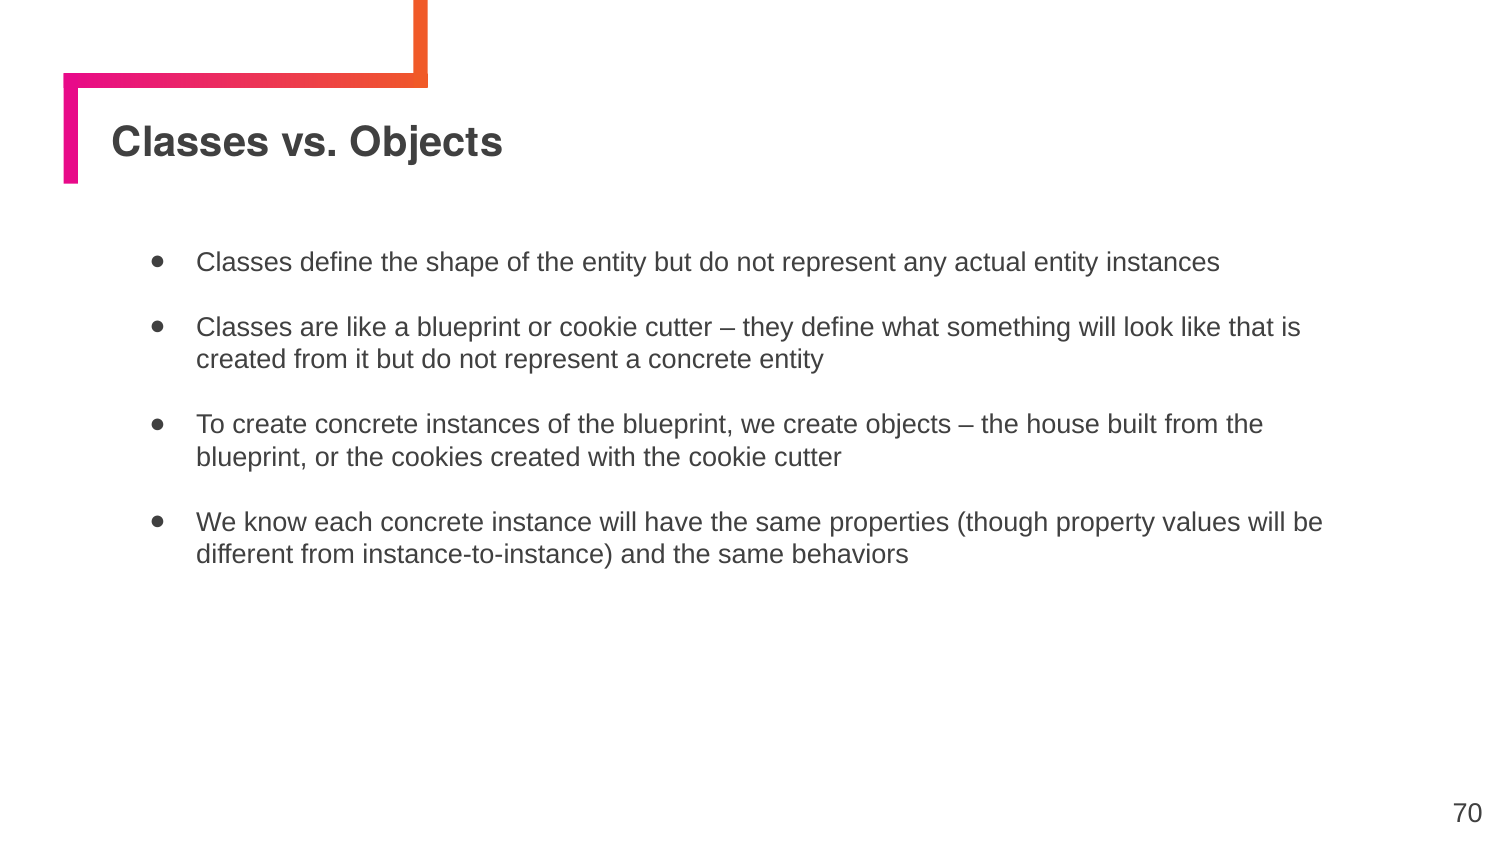

# Classes vs. Objects

Classes define the shape of the entity but do not represent any actual entity instances

Classes are like a blueprint or cookie cutter – they define what something will look like that is created from it but do not represent a concrete entity

To create concrete instances of the blueprint, we create objects – the house built from the blueprint, or the cookies created with the cookie cutter

We know each concrete instance will have the same properties (though property values will be different from instance-to-instance) and the same behaviors

70